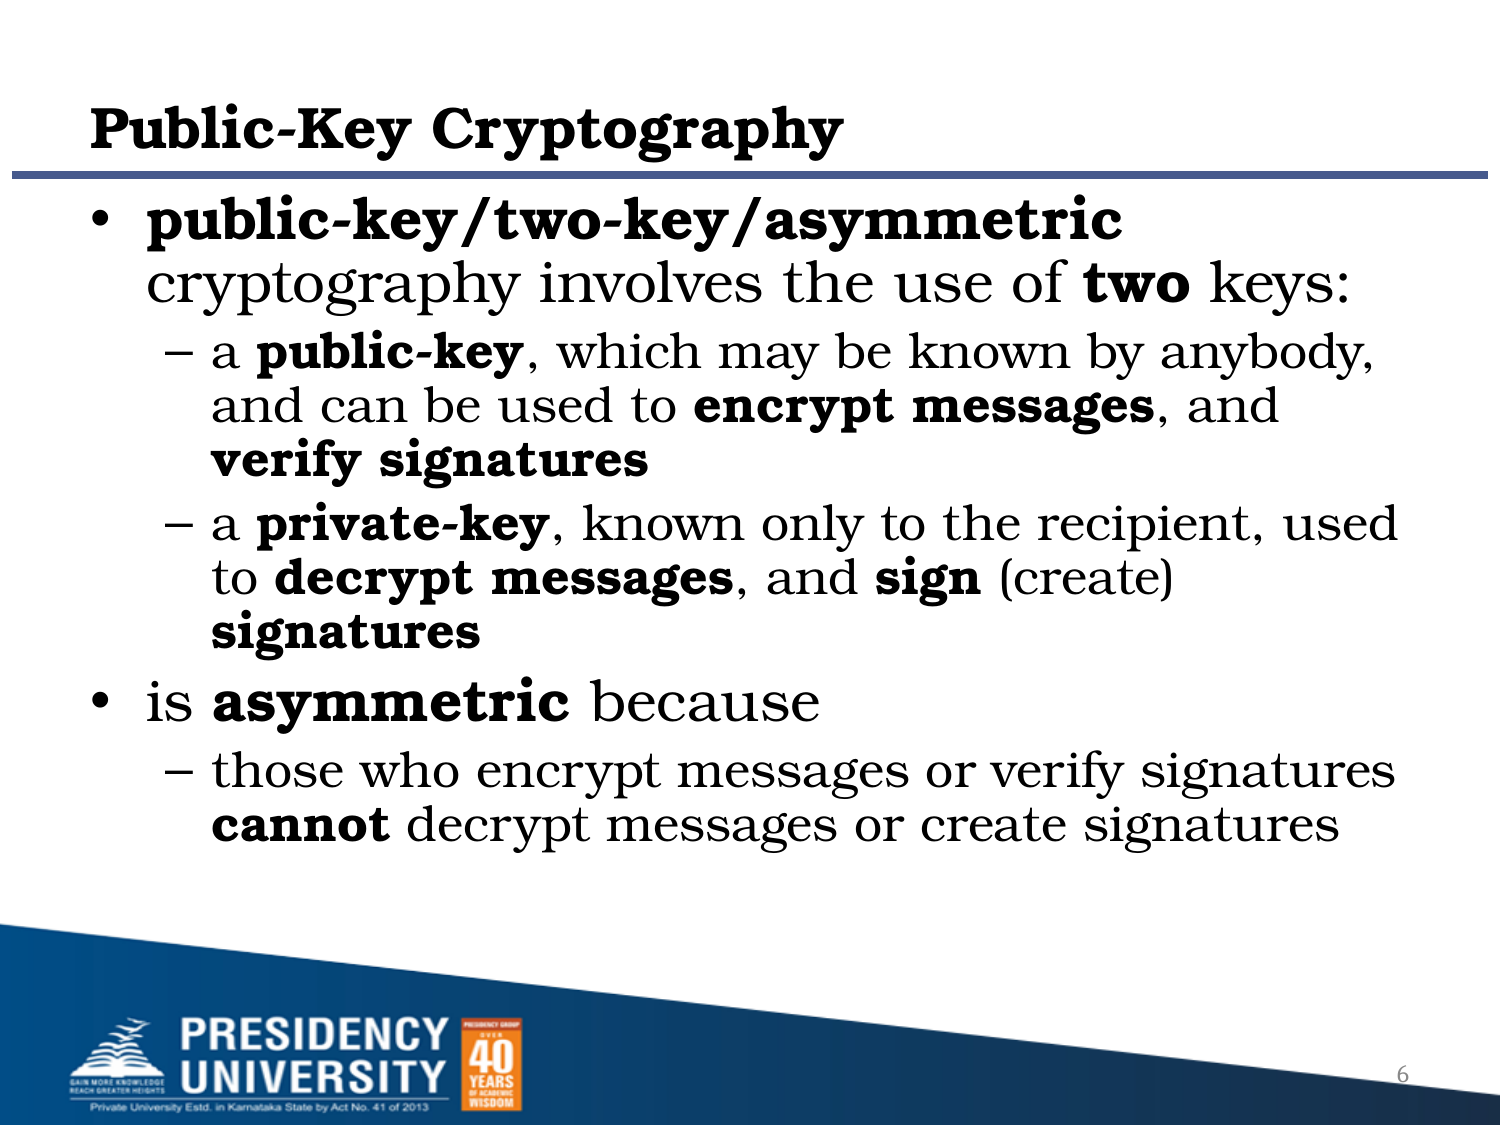

# Public-Key Cryptography
public-key/two-key/asymmetric cryptography involves the use of two keys:
a public-key, which may be known by anybody, and can be used to encrypt messages, and verify signatures
a private-key, known only to the recipient, used to decrypt messages, and sign (create) signatures
is asymmetric because
those who encrypt messages or verify signatures cannot decrypt messages or create signatures

6